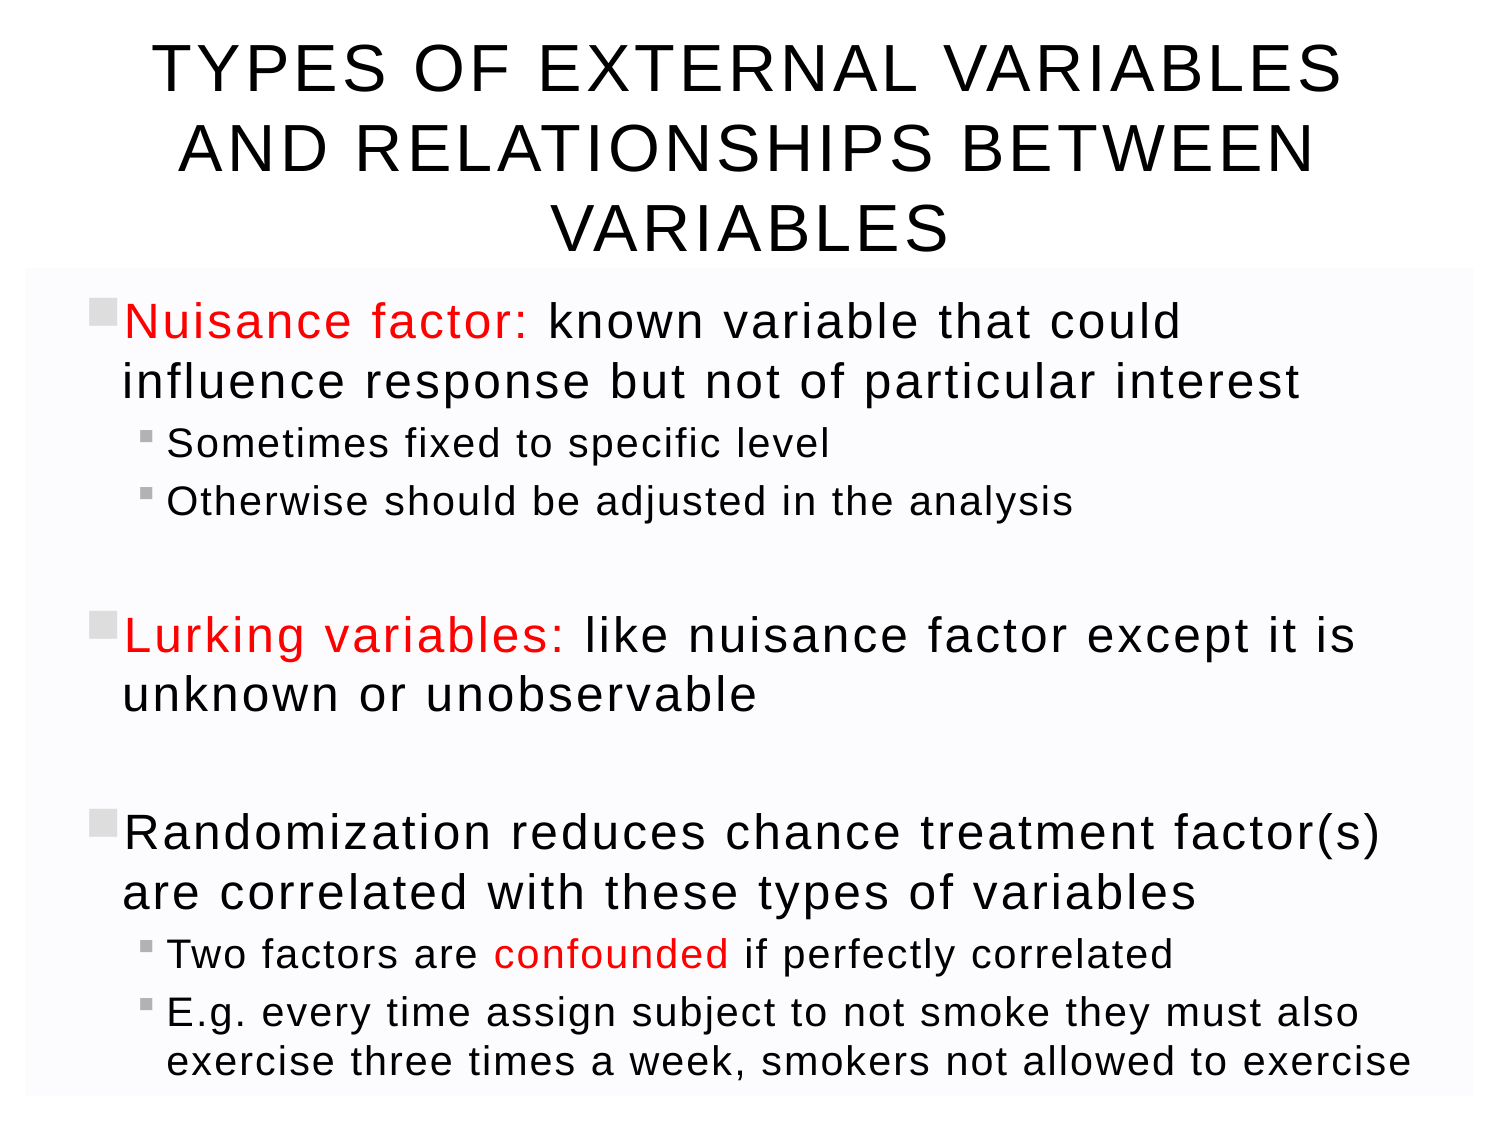

# Types of external variables and relationships between variables
Nuisance factor: known variable that could influence response but not of particular interest
Sometimes fixed to specific level
Otherwise should be adjusted in the analysis

Lurking variables: like nuisance factor except it is unknown or unobservable

Randomization reduces chance treatment factor(s) are correlated with these types of variables
Two factors are confounded if perfectly correlated
E.g. every time assign subject to not smoke they must also exercise three times a week, smokers not allowed to exercise